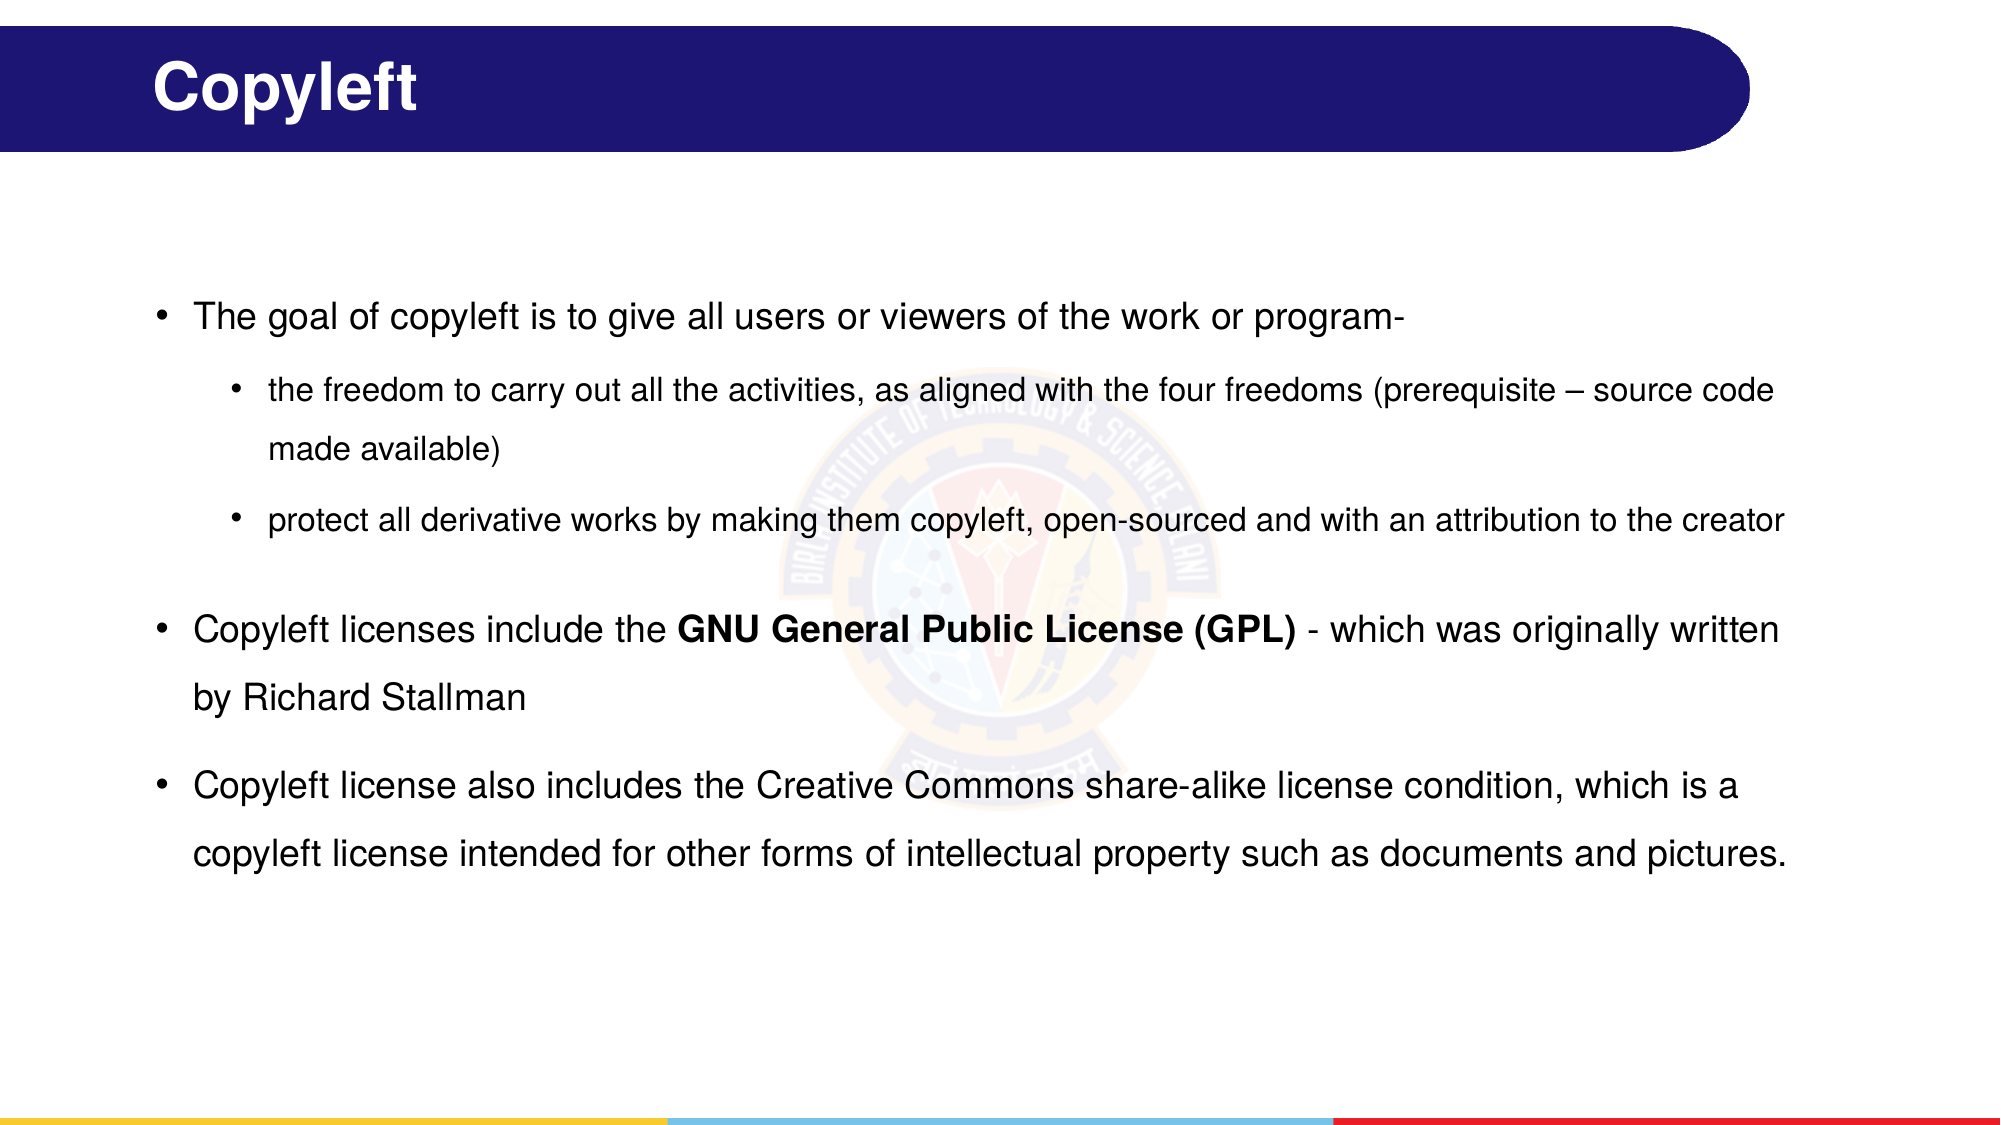

# Copyleft

The goal of copyleft is to give all users or viewers of the work or program-
the freedom to carry out all the activities, as aligned with the four freedoms (prerequisite – source code made available)
protect all derivative works by making them copyleft, open-sourced and with an attribution to the creator

Copyleft licenses include the GNU General Public License (GPL) - which was originally written by Richard Stallman
Copyleft license also includes the Creative Commons share-alike license condition, which is a copyleft license intended for other forms of intellectual property such as documents and pictures.